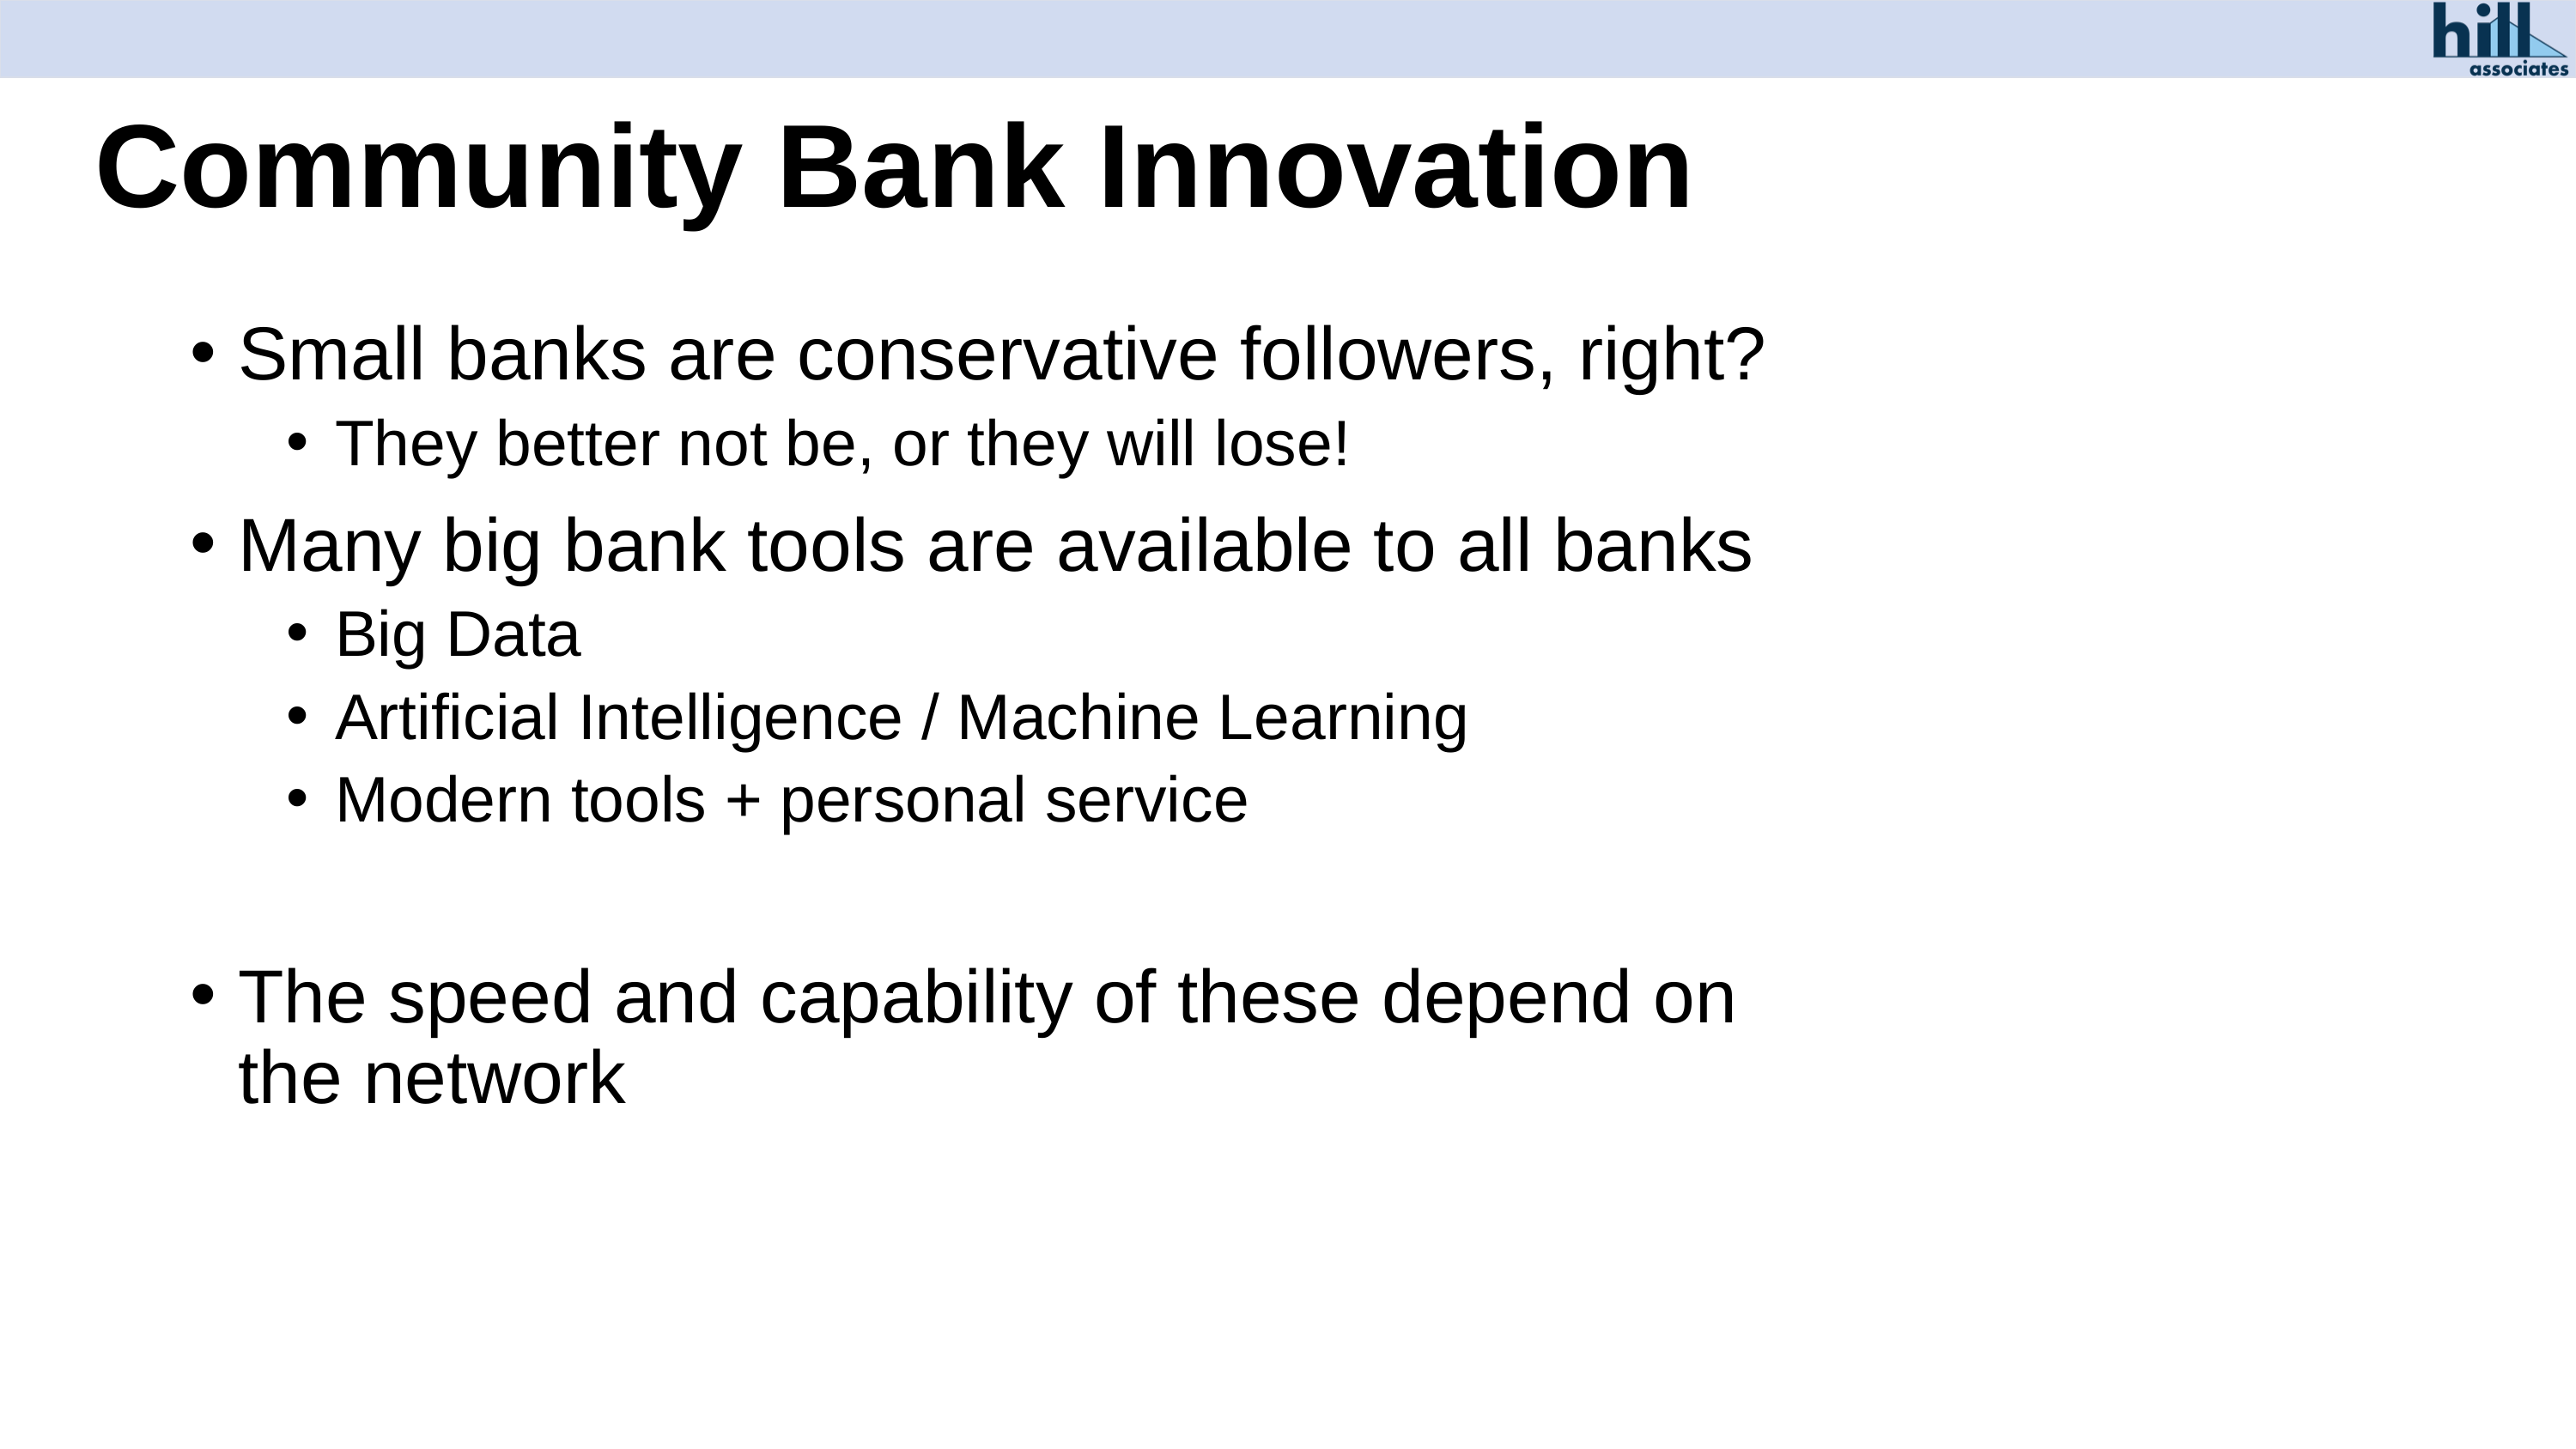

# Community Bank Innovation
Small banks are conservative followers, right?
They better not be, or they will lose!
Many big bank tools are available to all banks
Big Data
Artificial Intelligence / Machine Learning
Modern tools + personal service

The speed and capability of these depend on the network